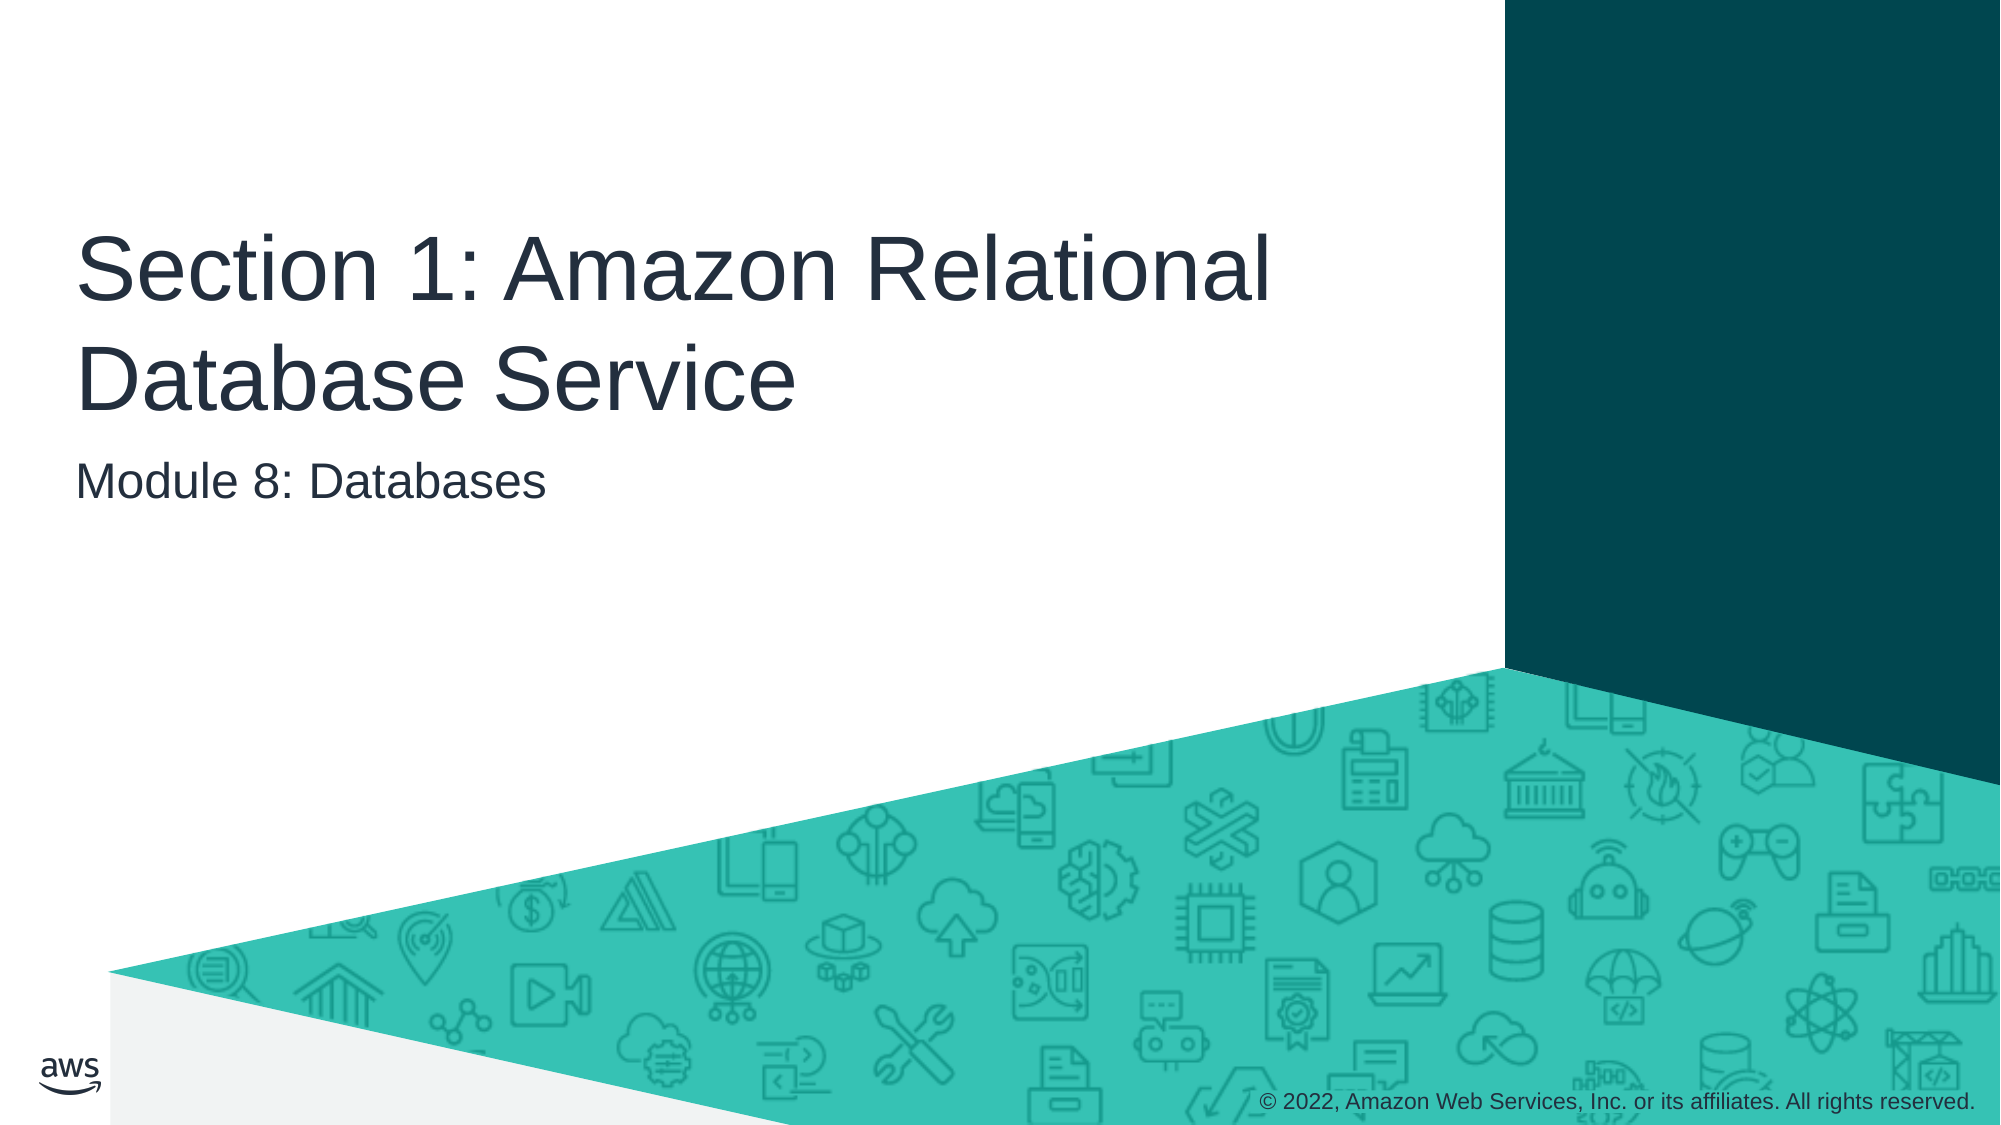

# Section 1: Amazon Relational Database Service
Module 8: Databases